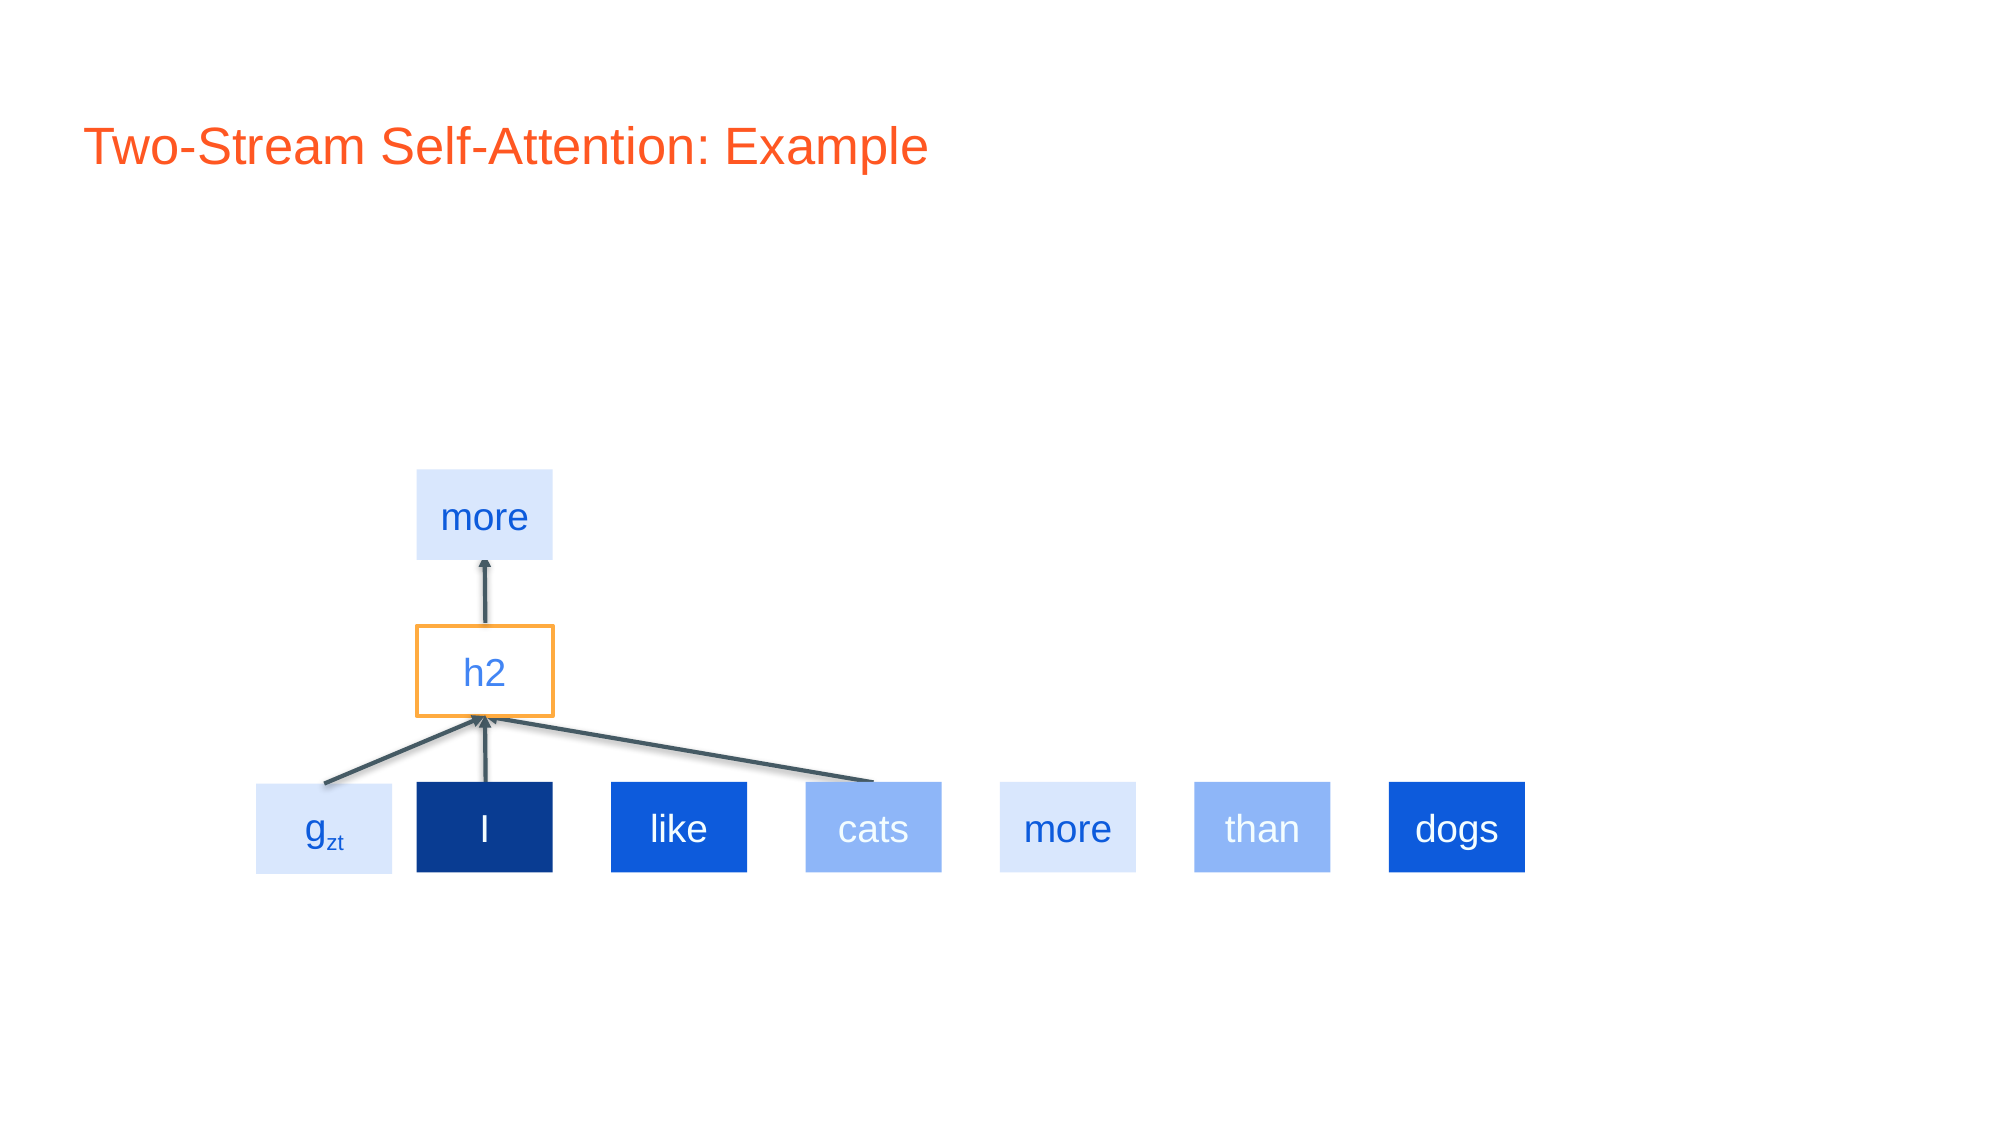

# Two-Stream Self-Attention: Example

more
h2
than
dogs
I
like
cats
more
gzt